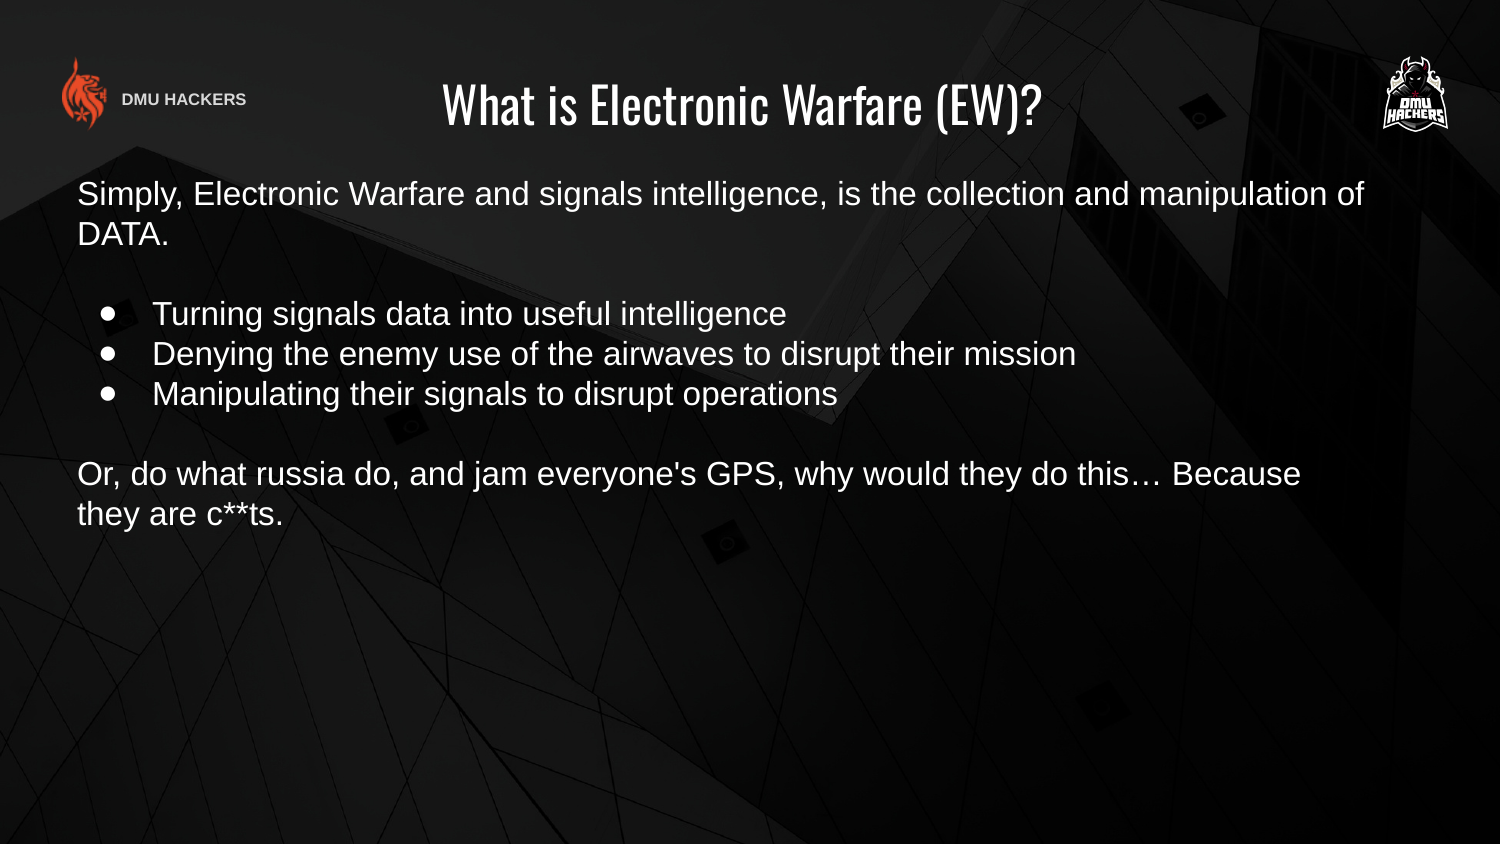

What is Electronic Warfare (EW)?
DMU HACKERS
Simply, Electronic Warfare and signals intelligence, is the collection and manipulation of DATA.

Turning signals data into useful intelligence
Denying the enemy use of the airwaves to disrupt their mission
Manipulating their signals to disrupt operations

Or, do what russia do, and jam everyone's GPS, why would they do this… Because they are c**ts.